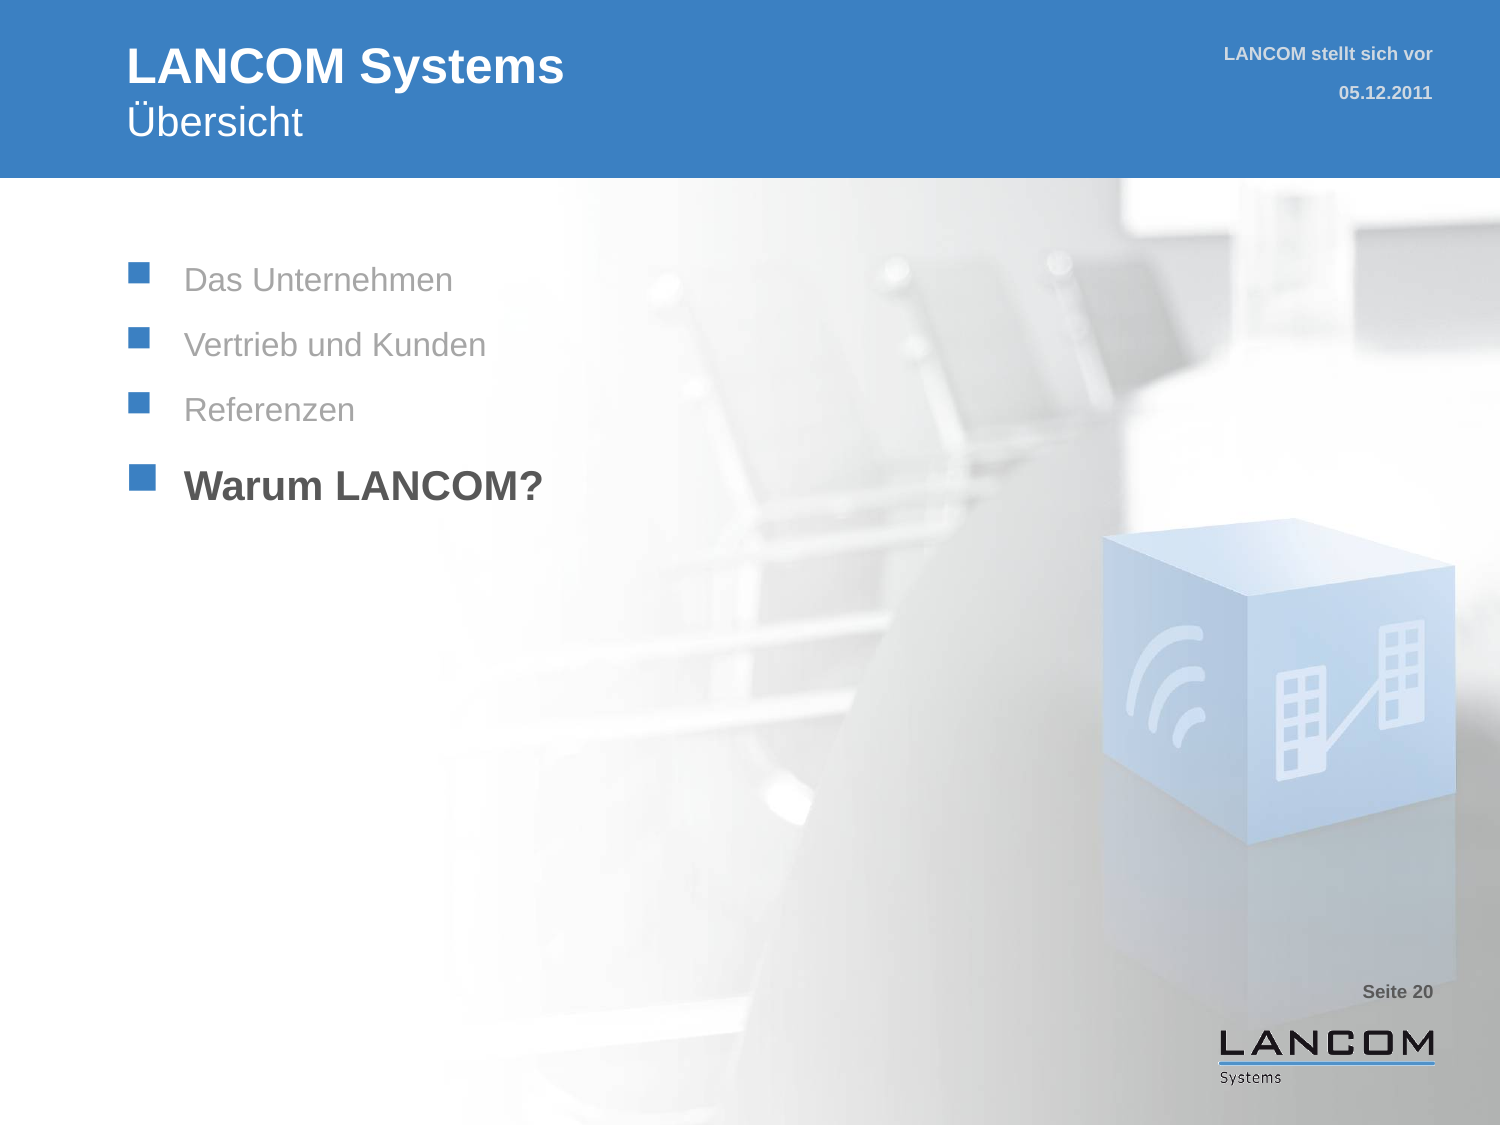

# LANCOM Systems Übersicht
LANCOM stellt sich vor
05.12.2011
Das Unternehmen
Vertrieb und Kunden
Referenzen
Warum LANCOM?